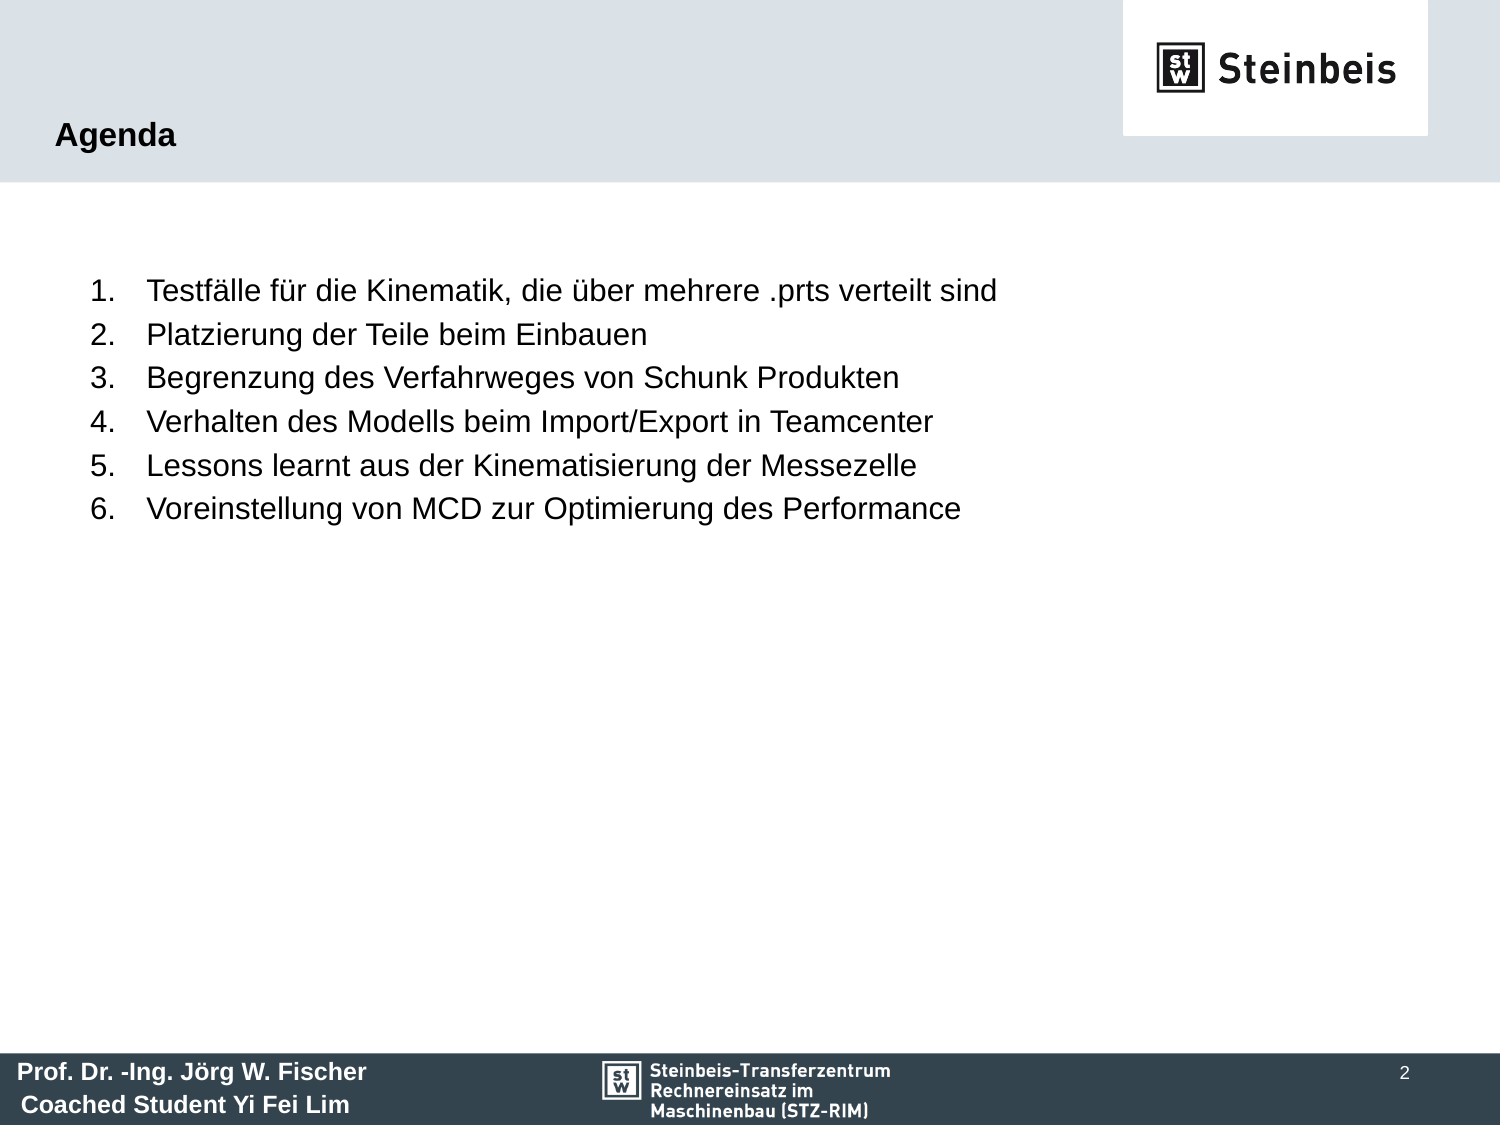

# Agenda
Testfälle für die Kinematik, die über mehrere .prts verteilt sind
Platzierung der Teile beim Einbauen
Begrenzung des Verfahrweges von Schunk Produkten
Verhalten des Modells beim Import/Export in Teamcenter
Lessons learnt aus der Kinematisierung der Messezelle
Voreinstellung von MCD zur Optimierung des Performance

2